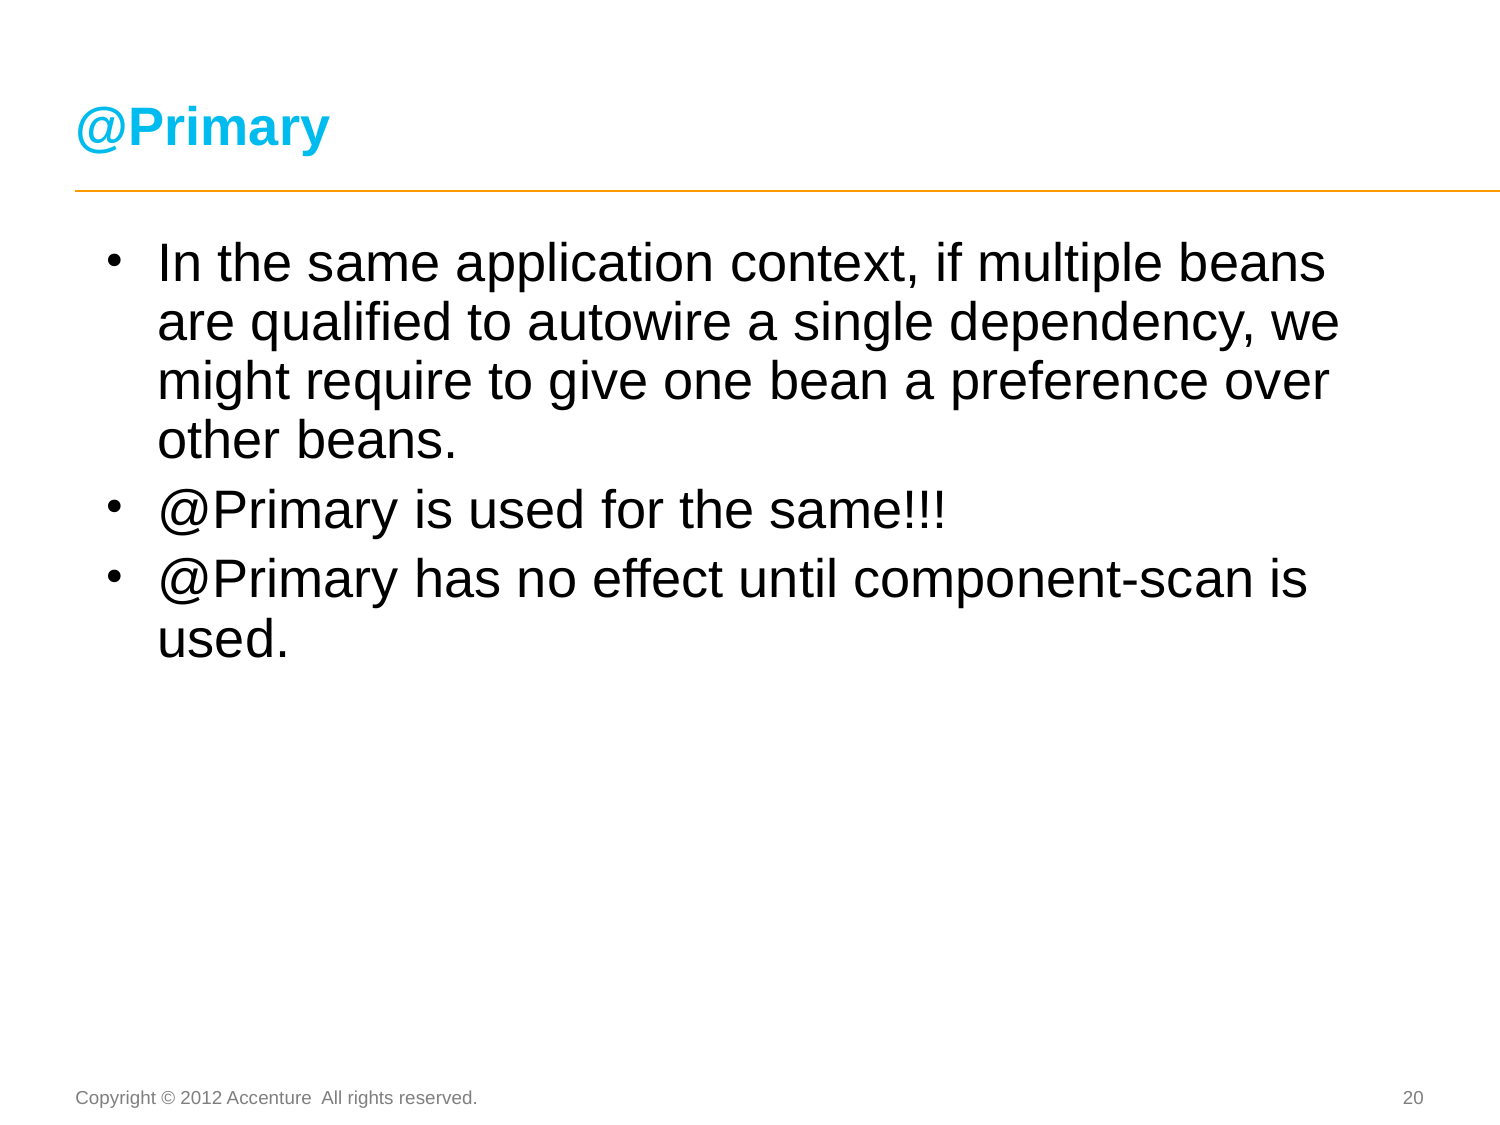

@Primary
In the same application context, if multiple beans are qualified to autowire a single dependency, we might require to give one bean a preference over other beans.
@Primary is used for the same!!!
@Primary has no effect until component-scan is used.